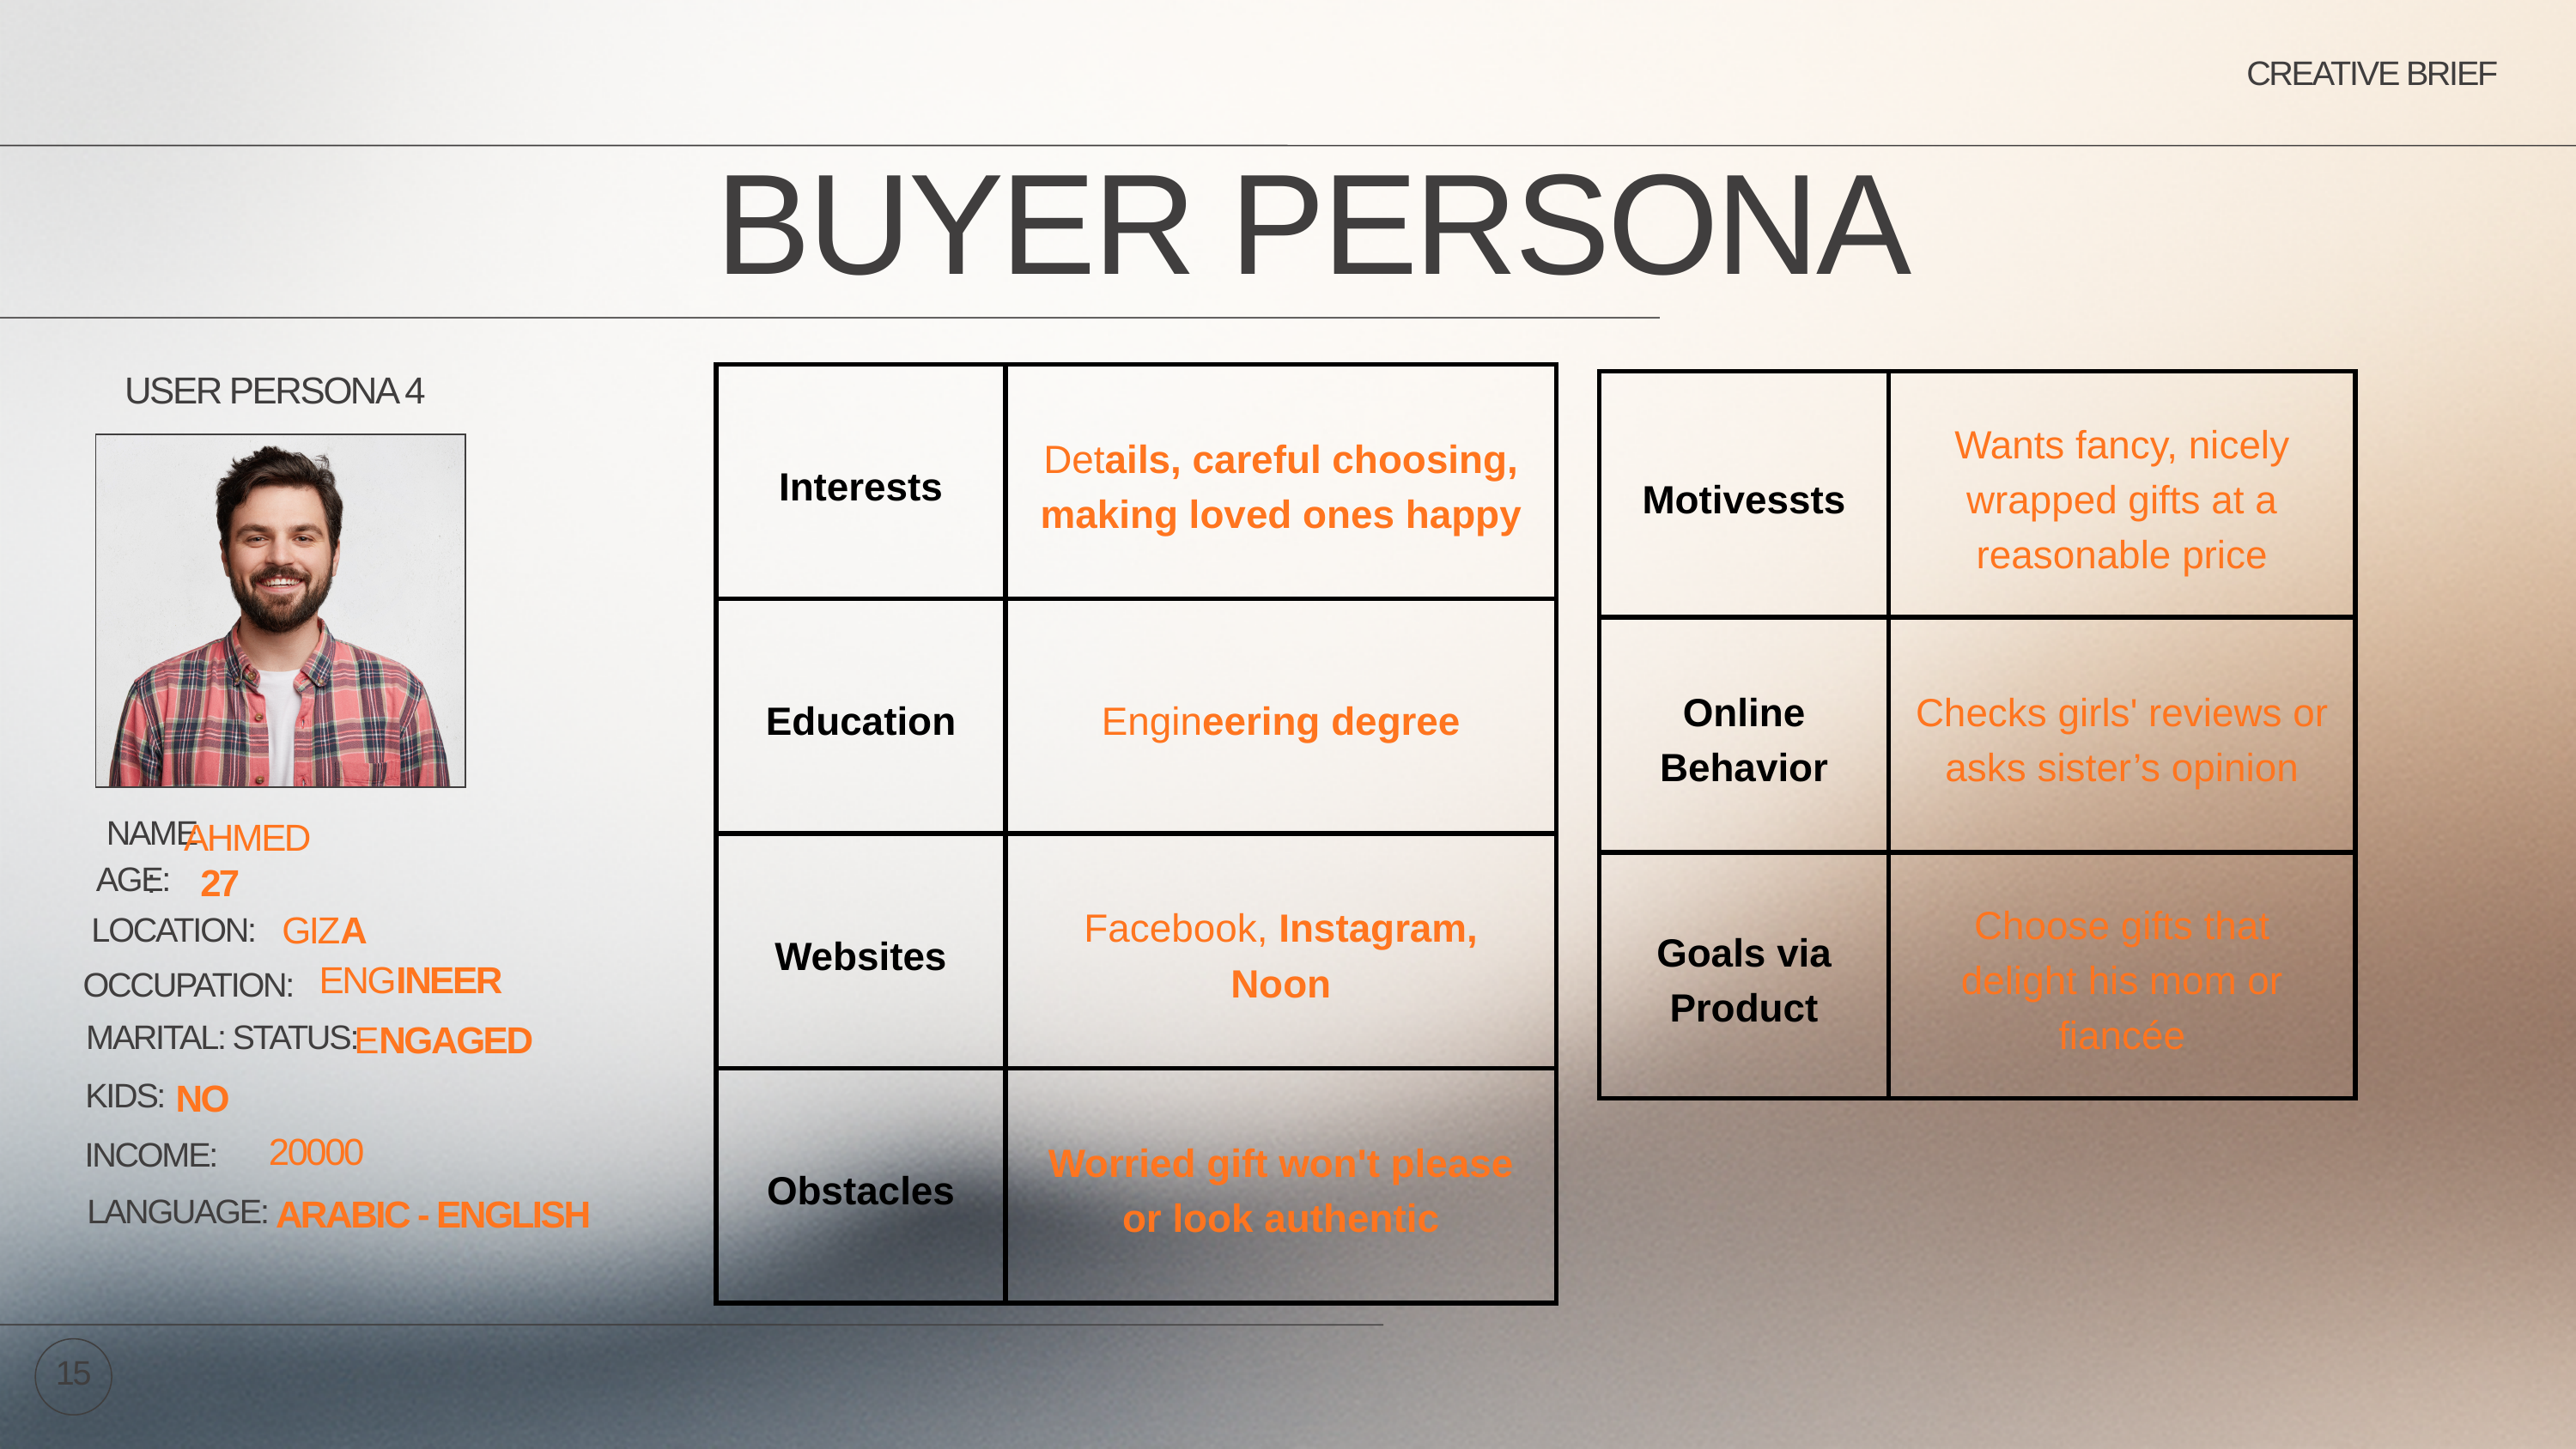

CREATIVE BRIEF

BUYER PERSONA

USER PERSONA 4
| Interests | Details, careful choosing, making loved ones happy |
| --- | --- |
| Education | Engineering degree |
| Websites | Facebook, Instagram, Noon |
| Obstacles | Worried gift won't please or look authentic |
| Motivessts | Wants fancy, nicely wrapped gifts at a reasonable price |
| --- | --- |
| Online Behavior | Checks girls' reviews or asks sister’s opinion |
| Goals via Product | Choose gifts that delight his mom or fiancée |

NAME:
AHMED
AGE:
27
GIZA
LOCATION:
ENGINEER
OCCUPATION:
MARITAL: STATUS:
ENGAGED
KIDS:
NO
20000
INCOME:
LANGUAGE:
ARABIC - ENGLISH

15